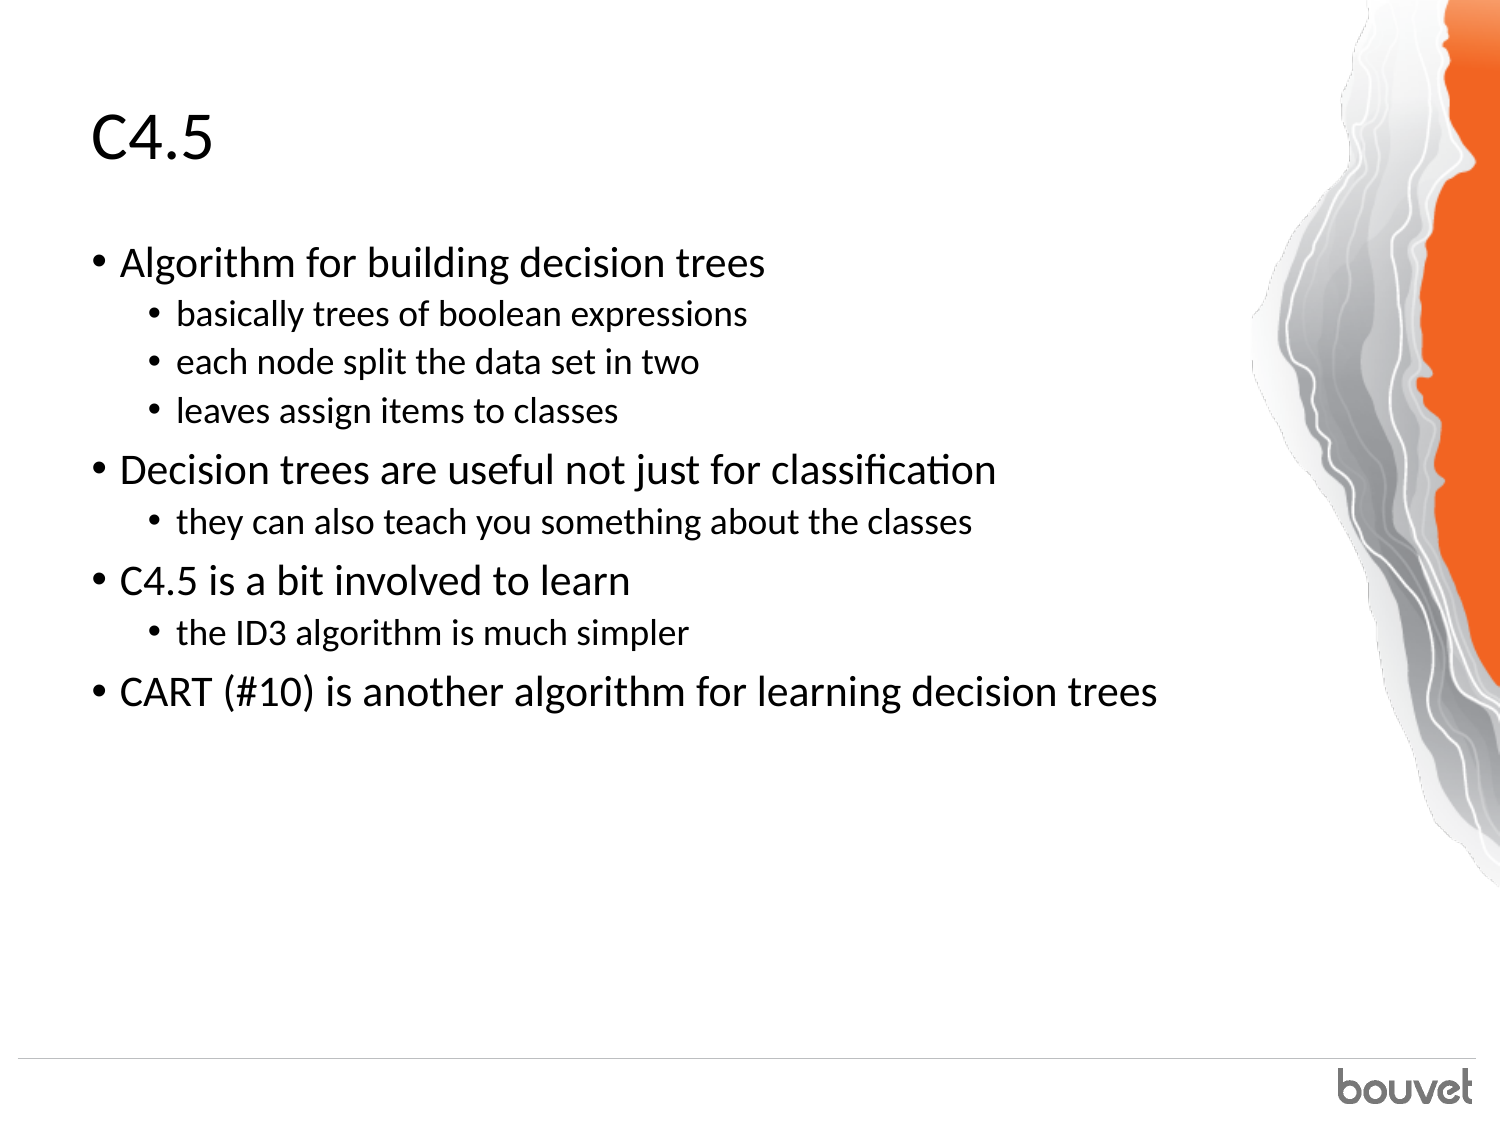

# C4.5
Algorithm for building decision trees
basically trees of boolean expressions
each node split the data set in two
leaves assign items to classes
Decision trees are useful not just for classification
they can also teach you something about the classes
C4.5 is a bit involved to learn
the ID3 algorithm is much simpler
CART (#10) is another algorithm for learning decision trees